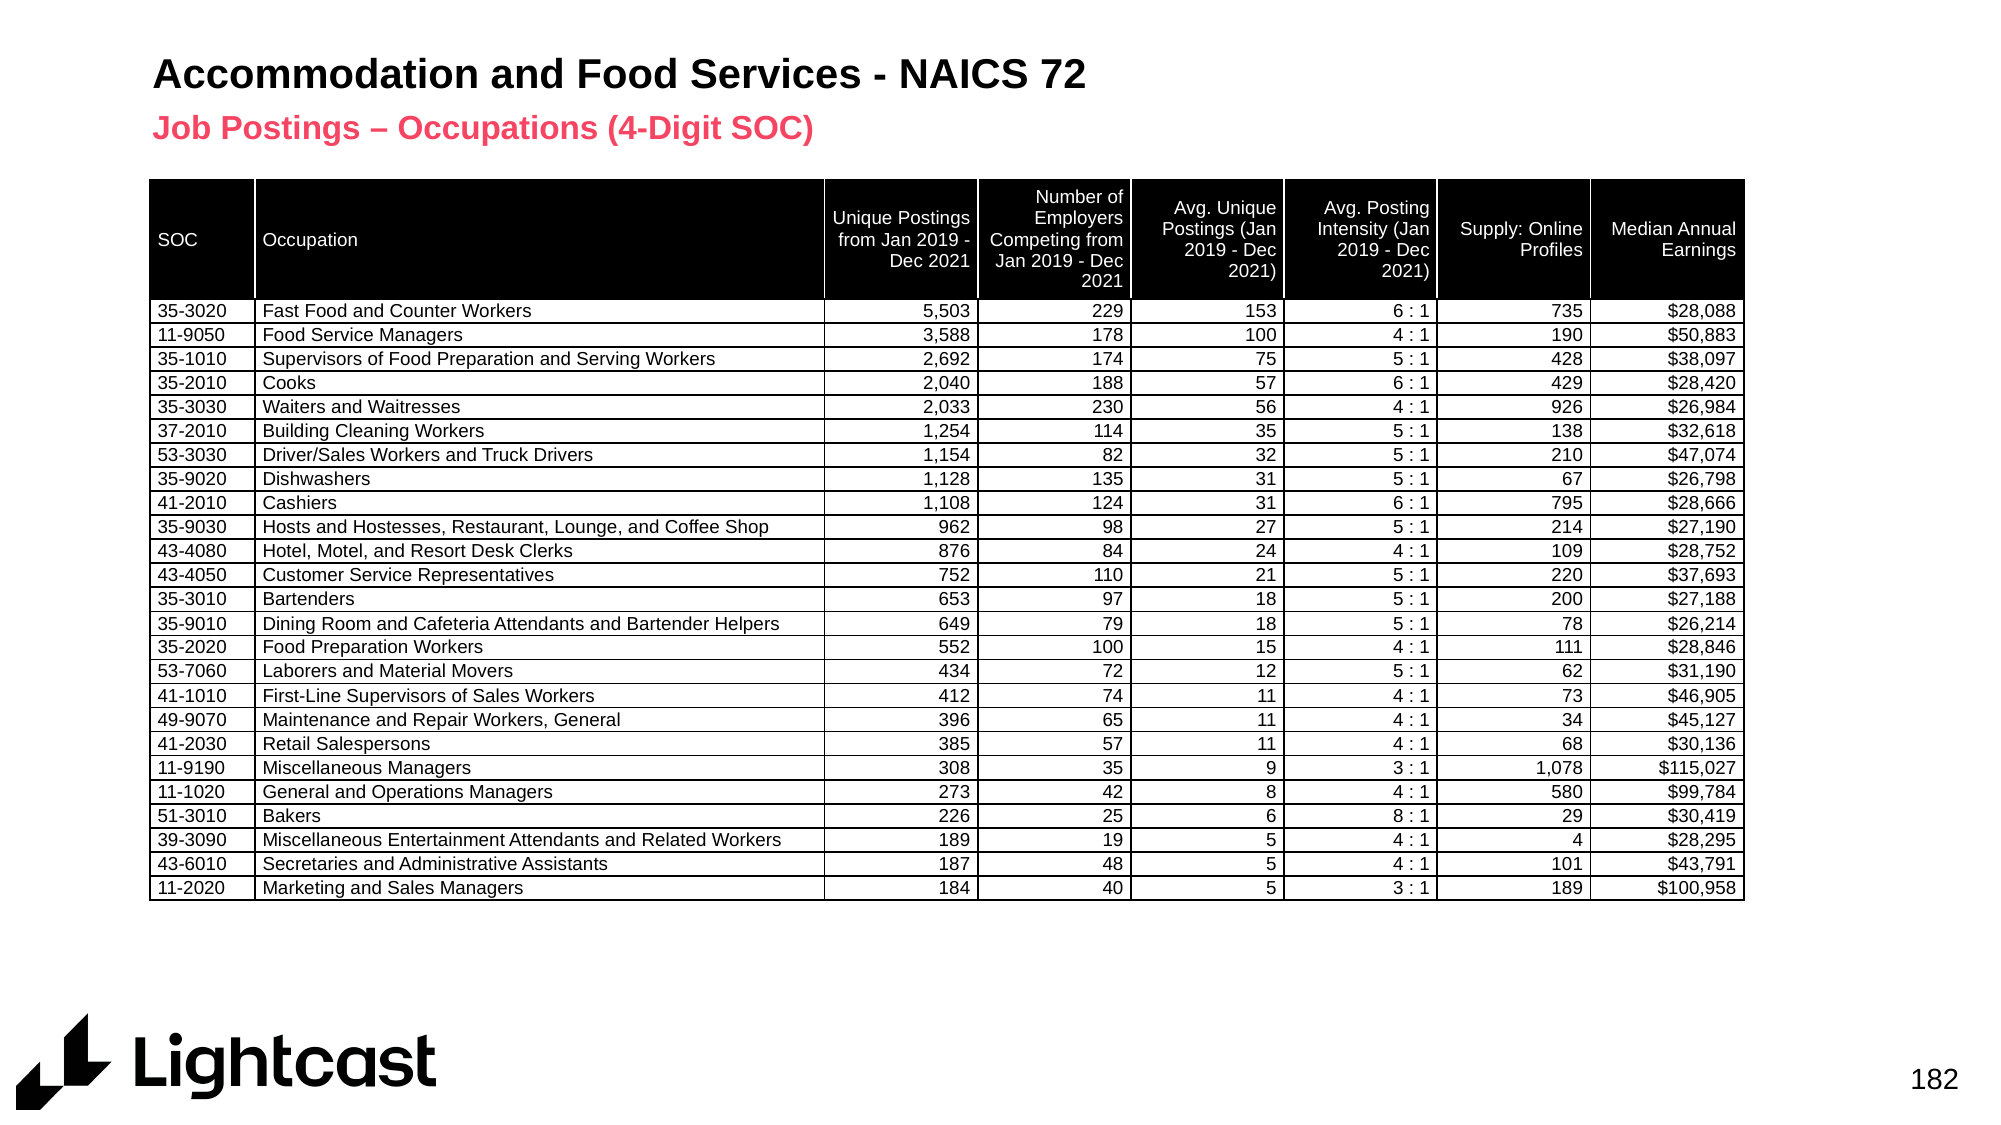

# Accommodation and Food Services - NAICS 72
Job Postings – Occupations (4-Digit SOC)
| SOC | Occupation | Unique Postings from Jan 2019 - Dec 2021 | Number of Employers Competing from Jan 2019 - Dec 2021 | Avg. Unique Postings (Jan 2019 - Dec 2021) | Avg. Posting Intensity (Jan 2019 - Dec 2021) | Supply: Online Profiles | Median Annual Earnings |
| --- | --- | --- | --- | --- | --- | --- | --- |
| 35-3020 | Fast Food and Counter Workers | 5,503 | 229 | 153 | 6 : 1 | 735 | $28,088 |
| 11-9050 | Food Service Managers | 3,588 | 178 | 100 | 4 : 1 | 190 | $50,883 |
| 35-1010 | Supervisors of Food Preparation and Serving Workers | 2,692 | 174 | 75 | 5 : 1 | 428 | $38,097 |
| 35-2010 | Cooks | 2,040 | 188 | 57 | 6 : 1 | 429 | $28,420 |
| 35-3030 | Waiters and Waitresses | 2,033 | 230 | 56 | 4 : 1 | 926 | $26,984 |
| 37-2010 | Building Cleaning Workers | 1,254 | 114 | 35 | 5 : 1 | 138 | $32,618 |
| 53-3030 | Driver/Sales Workers and Truck Drivers | 1,154 | 82 | 32 | 5 : 1 | 210 | $47,074 |
| 35-9020 | Dishwashers | 1,128 | 135 | 31 | 5 : 1 | 67 | $26,798 |
| 41-2010 | Cashiers | 1,108 | 124 | 31 | 6 : 1 | 795 | $28,666 |
| 35-9030 | Hosts and Hostesses, Restaurant, Lounge, and Coffee Shop | 962 | 98 | 27 | 5 : 1 | 214 | $27,190 |
| 43-4080 | Hotel, Motel, and Resort Desk Clerks | 876 | 84 | 24 | 4 : 1 | 109 | $28,752 |
| 43-4050 | Customer Service Representatives | 752 | 110 | 21 | 5 : 1 | 220 | $37,693 |
| 35-3010 | Bartenders | 653 | 97 | 18 | 5 : 1 | 200 | $27,188 |
| 35-9010 | Dining Room and Cafeteria Attendants and Bartender Helpers | 649 | 79 | 18 | 5 : 1 | 78 | $26,214 |
| 35-2020 | Food Preparation Workers | 552 | 100 | 15 | 4 : 1 | 111 | $28,846 |
| 53-7060 | Laborers and Material Movers | 434 | 72 | 12 | 5 : 1 | 62 | $31,190 |
| 41-1010 | First-Line Supervisors of Sales Workers | 412 | 74 | 11 | 4 : 1 | 73 | $46,905 |
| 49-9070 | Maintenance and Repair Workers, General | 396 | 65 | 11 | 4 : 1 | 34 | $45,127 |
| 41-2030 | Retail Salespersons | 385 | 57 | 11 | 4 : 1 | 68 | $30,136 |
| 11-9190 | Miscellaneous Managers | 308 | 35 | 9 | 3 : 1 | 1,078 | $115,027 |
| 11-1020 | General and Operations Managers | 273 | 42 | 8 | 4 : 1 | 580 | $99,784 |
| 51-3010 | Bakers | 226 | 25 | 6 | 8 : 1 | 29 | $30,419 |
| 39-3090 | Miscellaneous Entertainment Attendants and Related Workers | 189 | 19 | 5 | 4 : 1 | 4 | $28,295 |
| 43-6010 | Secretaries and Administrative Assistants | 187 | 48 | 5 | 4 : 1 | 101 | $43,791 |
| 11-2020 | Marketing and Sales Managers | 184 | 40 | 5 | 3 : 1 | 189 | $100,958 |